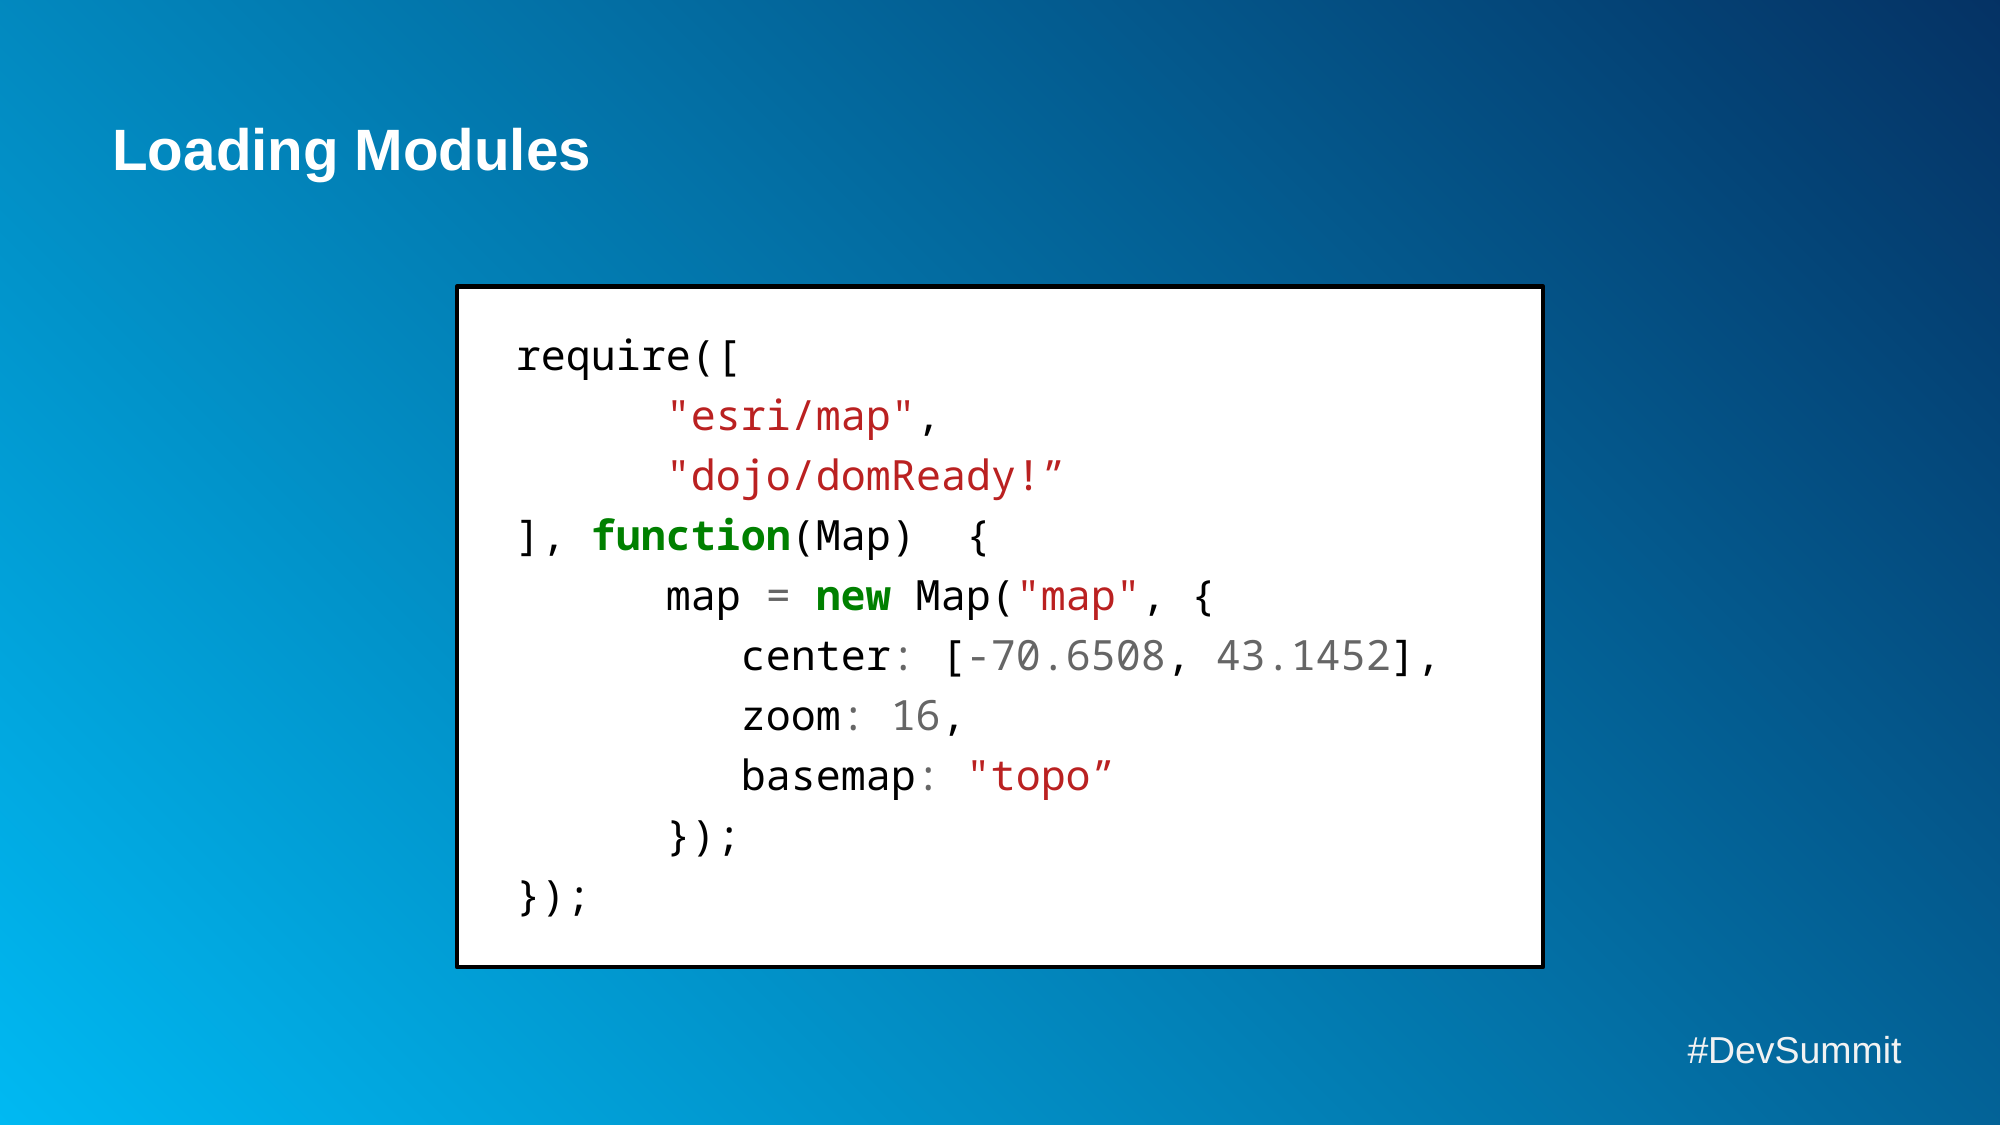

# Loading Modules
require([
	"esri/map",
	"dojo/domReady!”
], function(Map)  {
	map = new Map("map", {
	center: [-70.6508, 43.1452],
	zoom: 16,
	basemap: "topo”
	});
});
#DevSummit